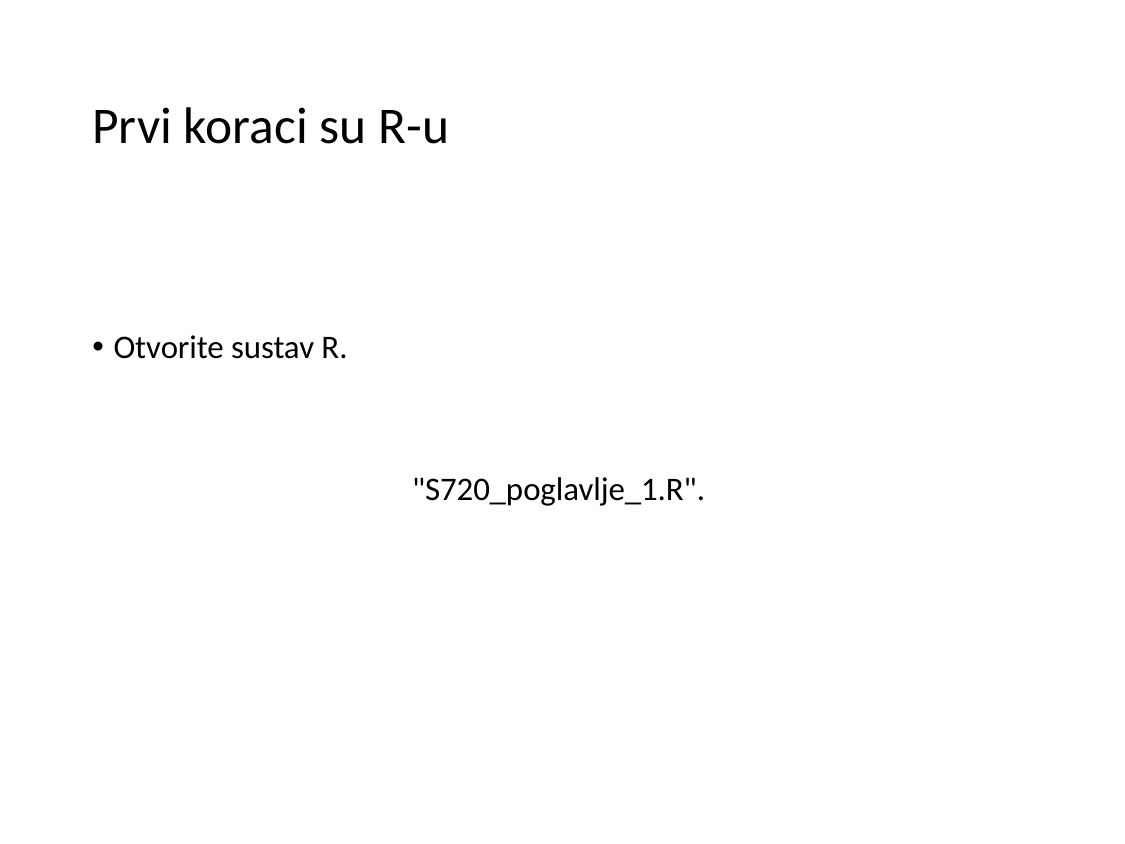

# Prvi koraci su R-u

Otvorite sustav R.

"S720_poglavlje_1.R".